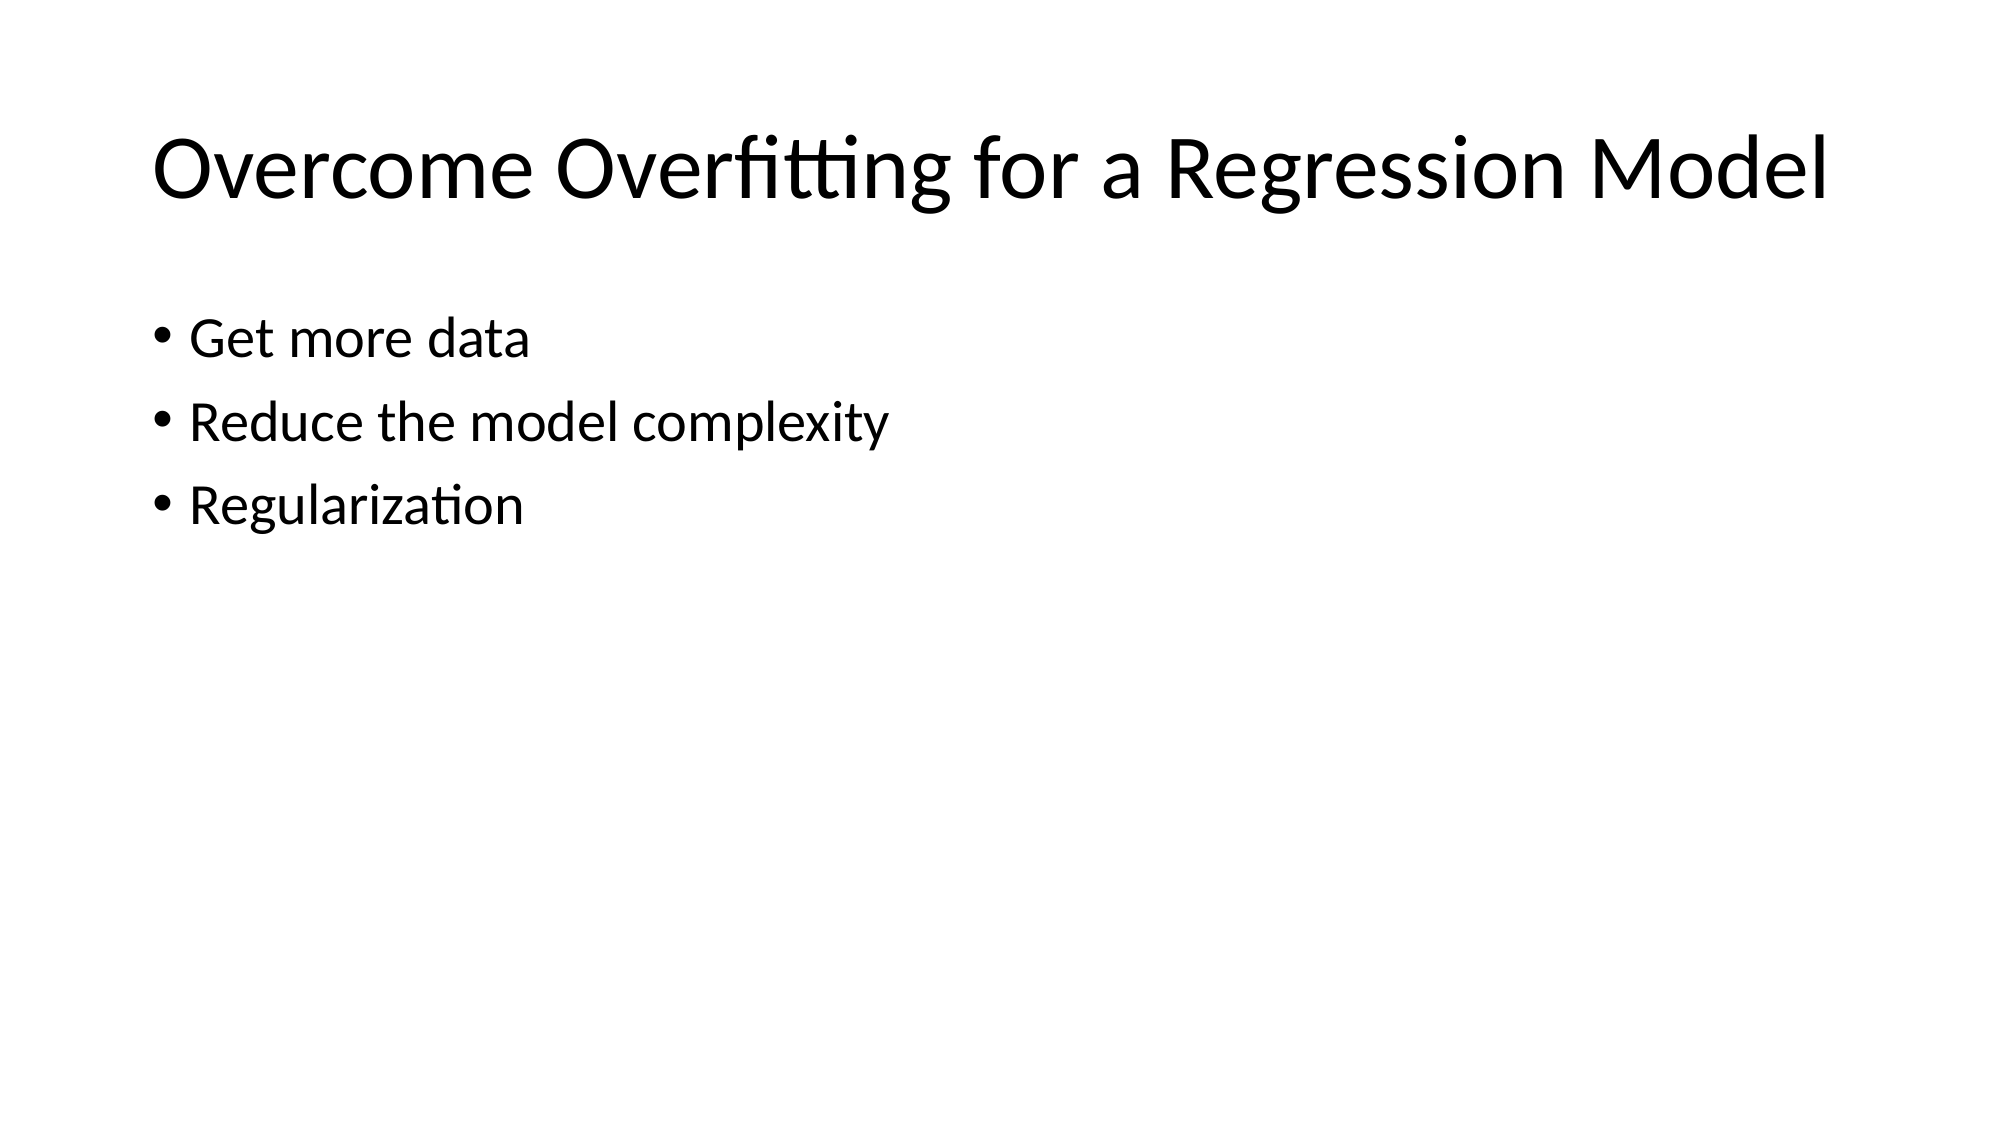

# Overcome Overfitting for a Regression Model
Get more data
Reduce the model complexity
Regularization